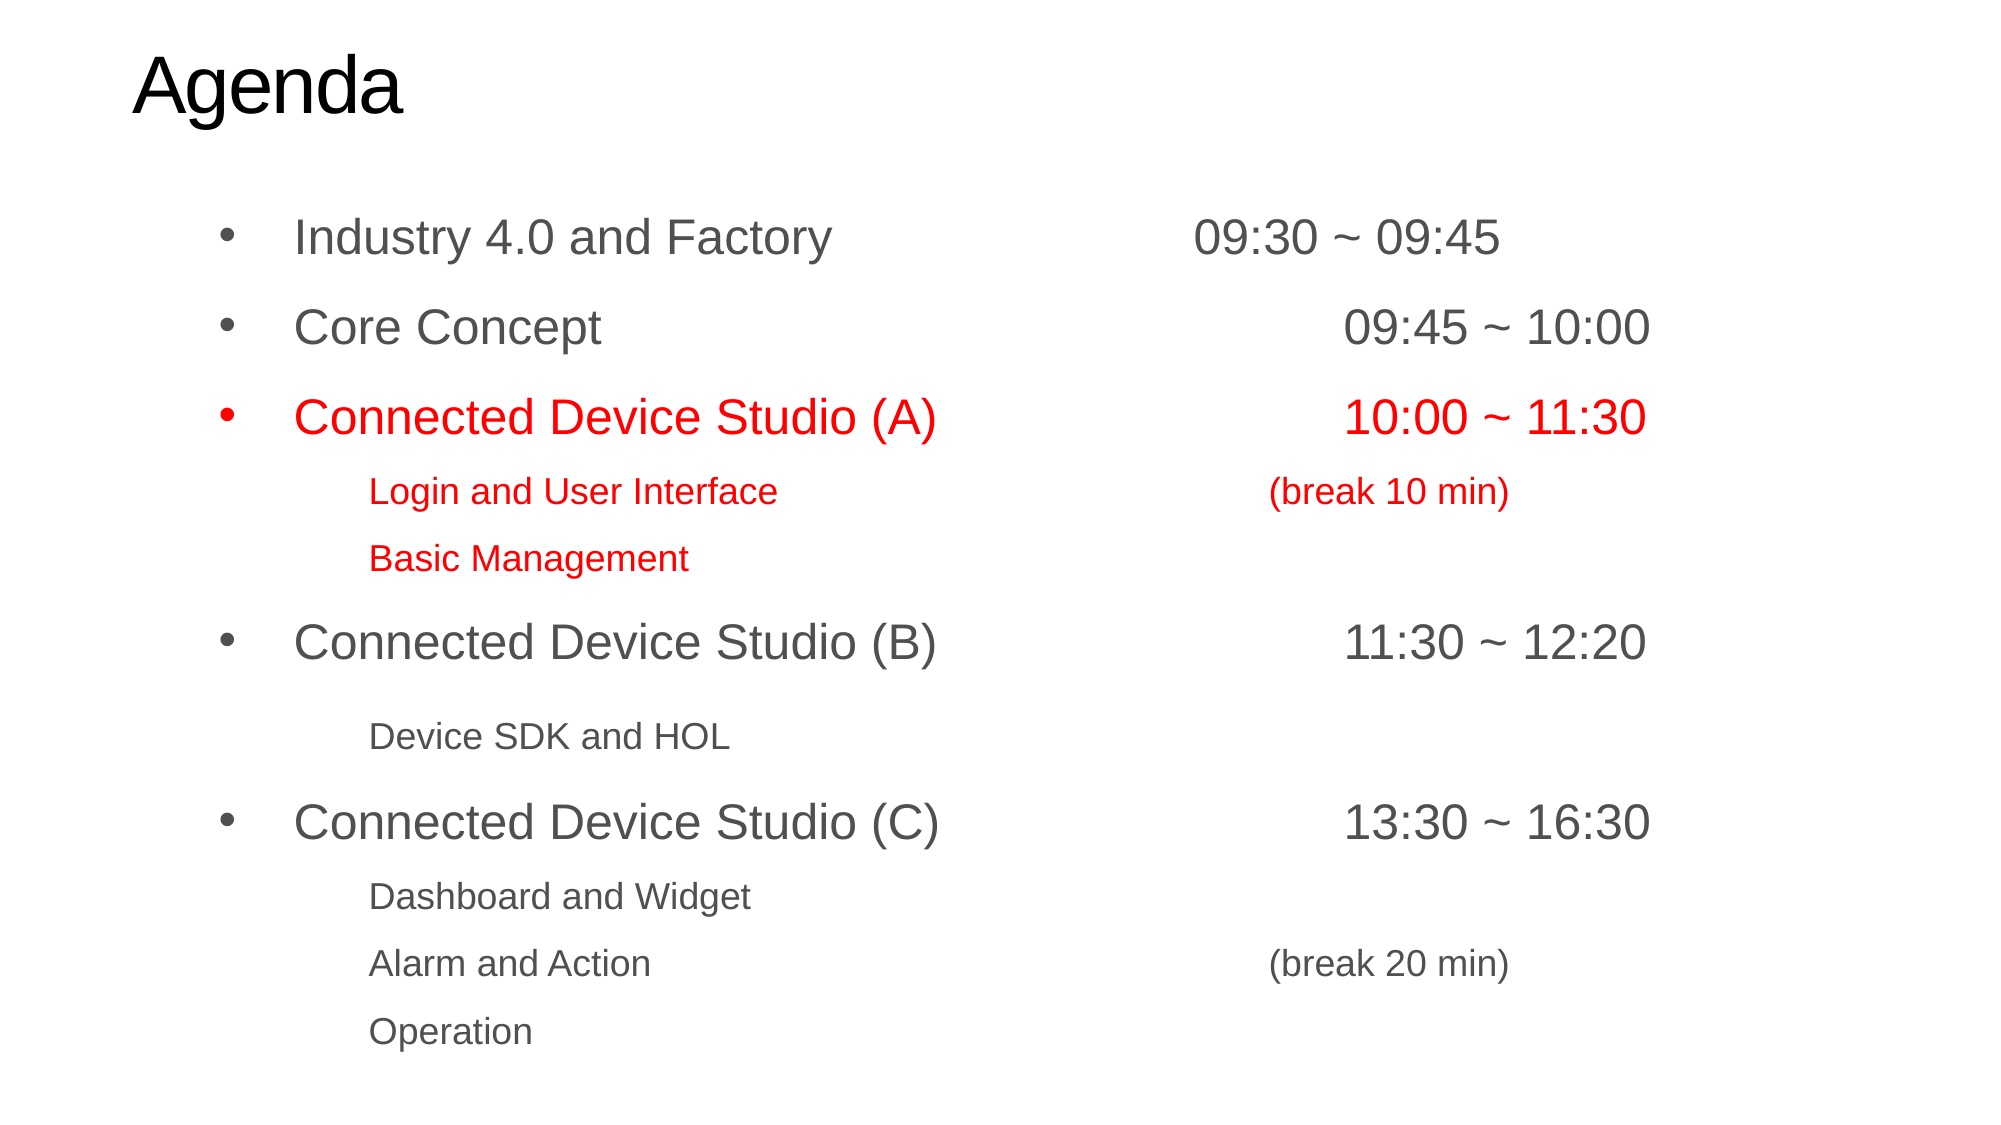

# Agenda
Industry 4.0 and Factory			09:30 ~ 09:45
Core Concept					09:45 ~ 10:00
Connected Device Studio (A)			10:00 ~ 11:30
Login and User Interface				(break 10 min)
Basic Management
Connected Device Studio (B)			11:30 ~ 12:20
	Device SDK and HOL
Connected Device Studio (C)			13:30 ~ 16:30
Dashboard and Widget
Alarm and Action					(break 20 min)
Operation